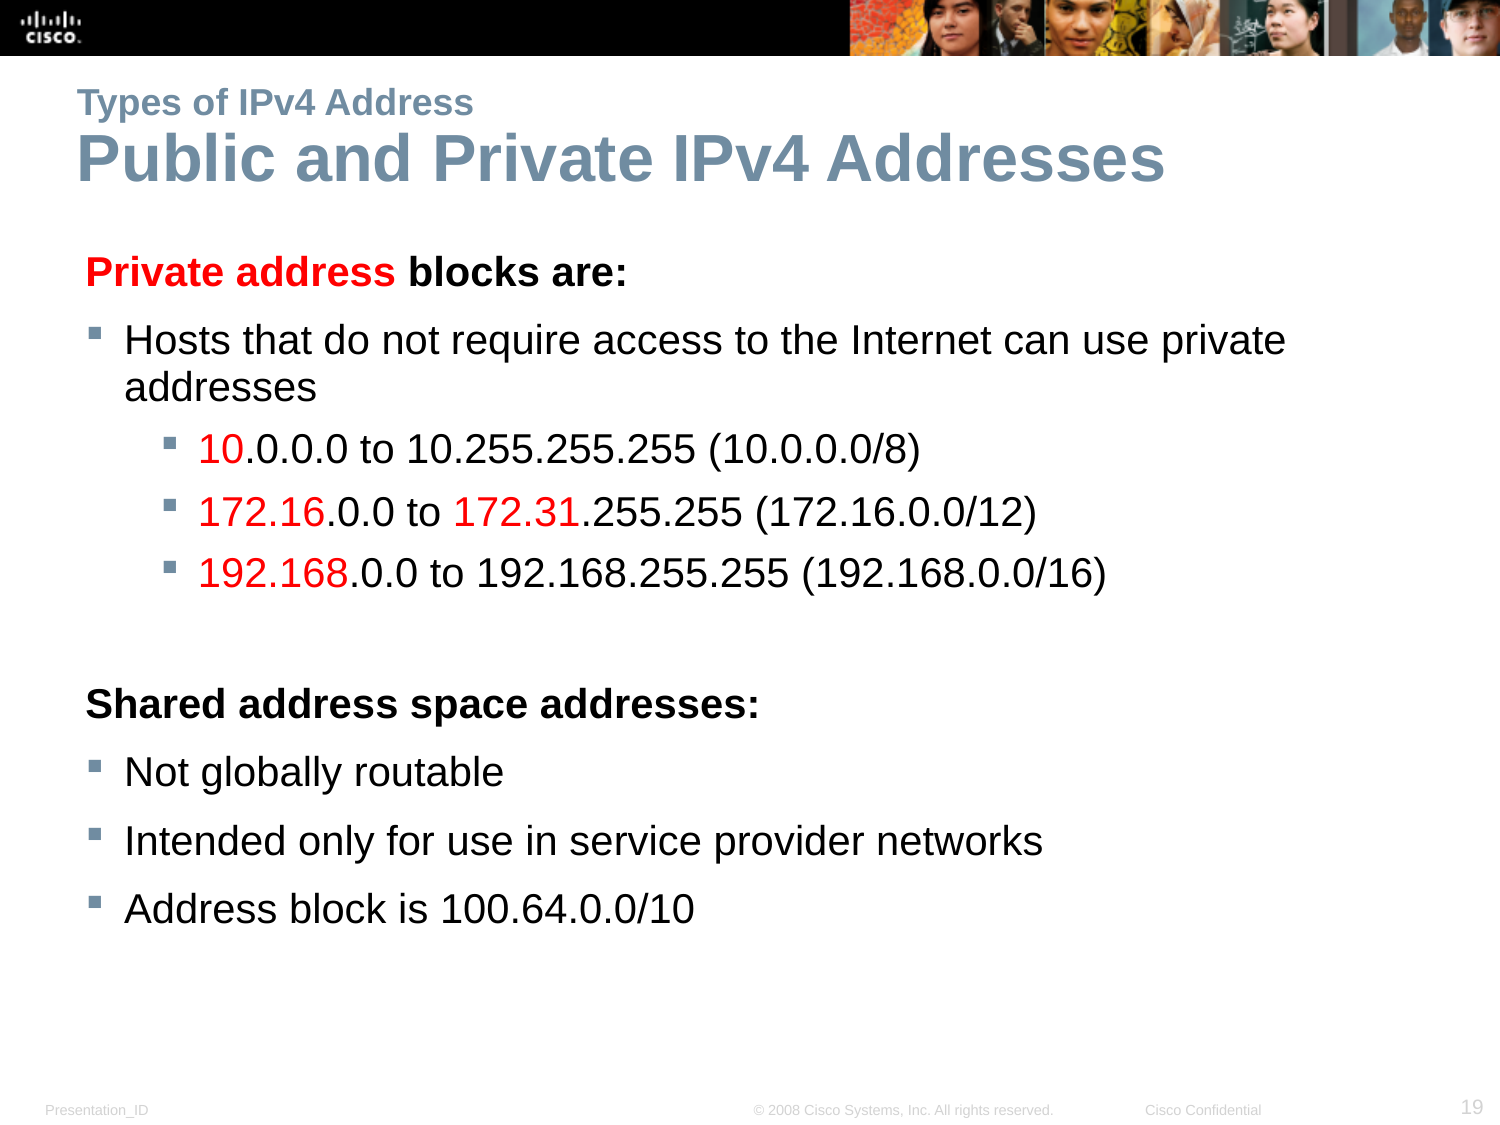

# Types of IPv4 Address Public and Private IPv4 Addresses
Private address blocks are:
Hosts that do not require access to the Internet can use private addresses
10.0.0.0 to 10.255.255.255 (10.0.0.0/8)
172.16.0.0 to 172.31.255.255 (172.16.0.0/12)
192.168.0.0 to 192.168.255.255 (192.168.0.0/16)

Shared address space addresses:
Not globally routable
Intended only for use in service provider networks
Address block is 100.64.0.0/10